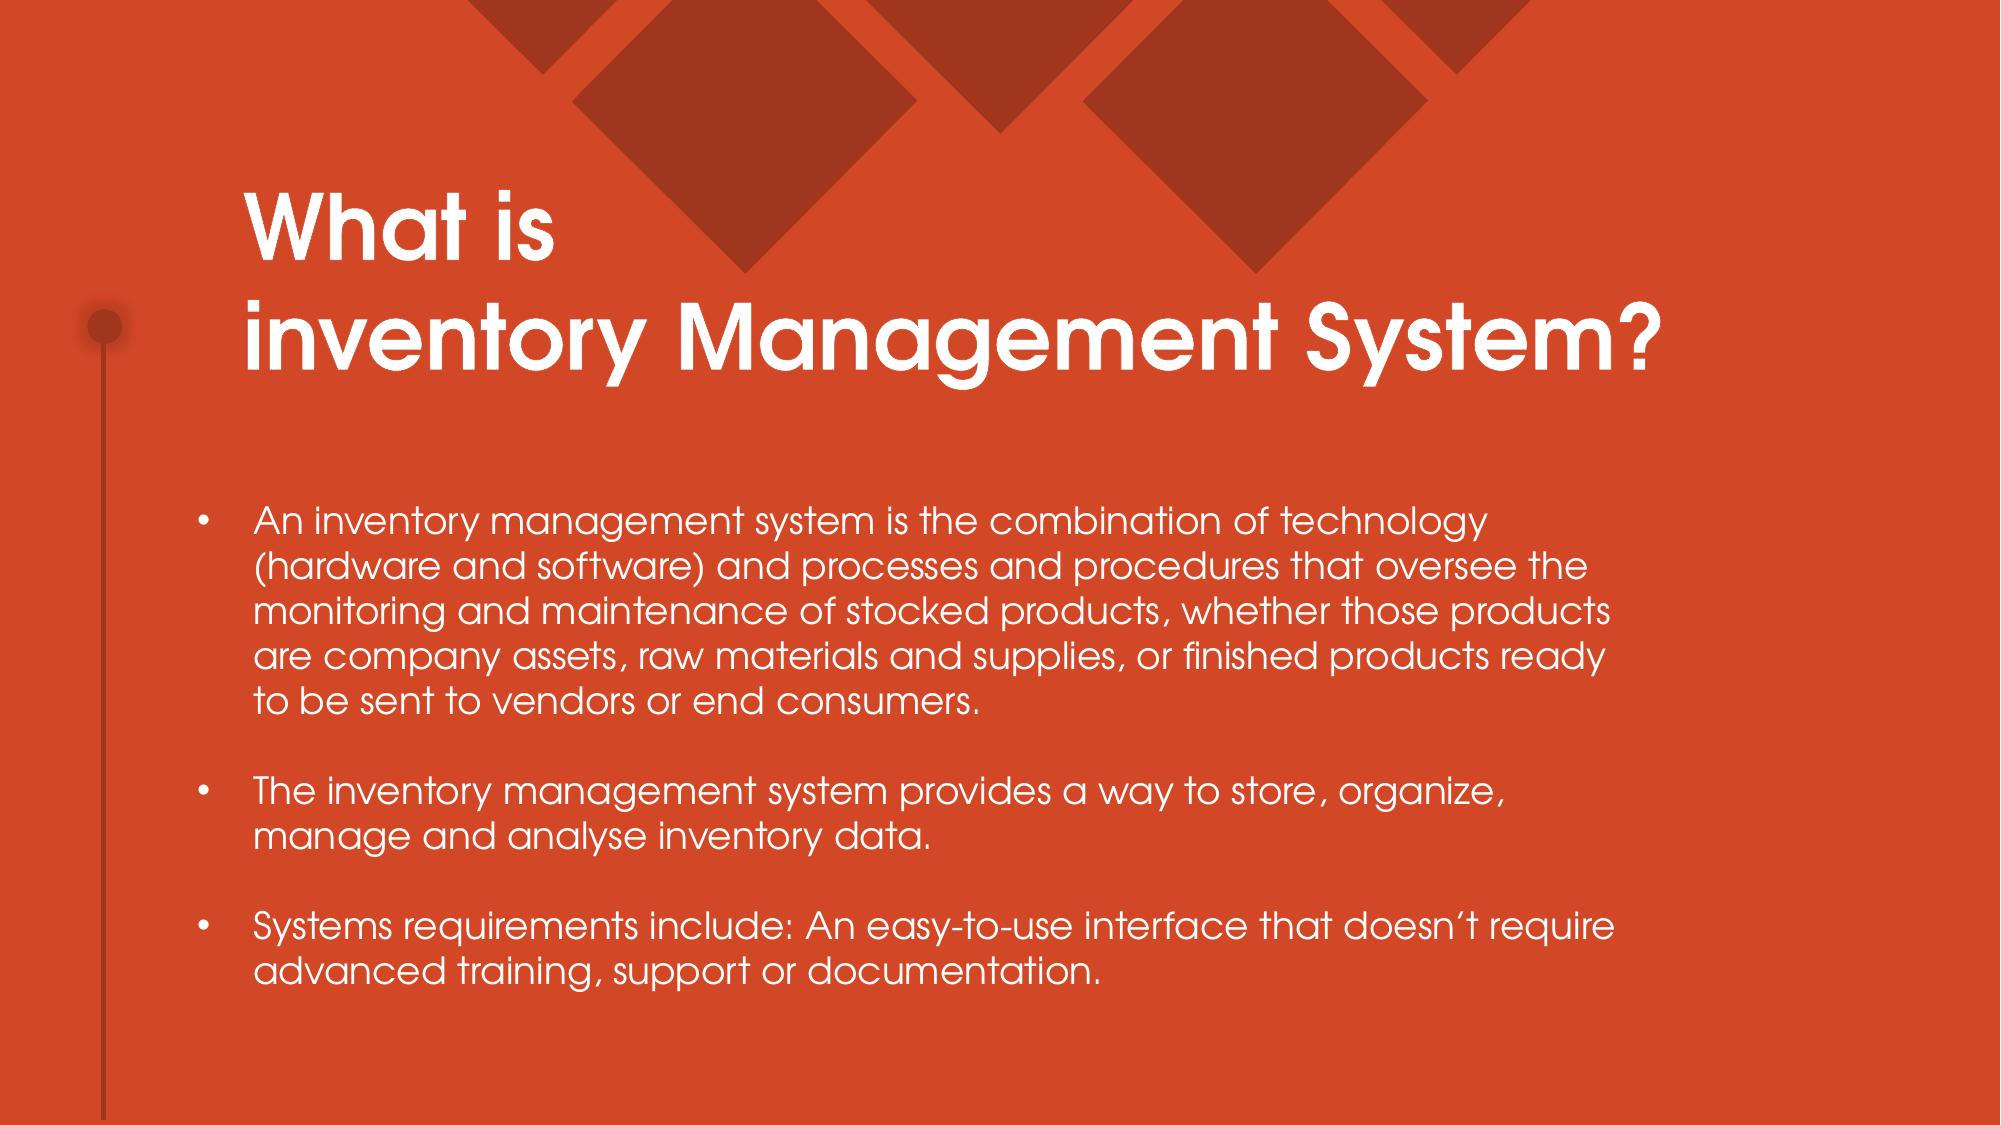

What is
inventory Management System?
An inventory management system is the combination of technology (hardware and software) and processes and procedures that oversee the monitoring and maintenance of stocked products, whether those products are company assets, raw materials and supplies, or finished products ready to be sent to vendors or end consumers.

The inventory management system provides a way to store, organize, manage and analyse inventory data.

Systems requirements include: An easy-to-use interface that doesn’t require advanced training, support or documentation.